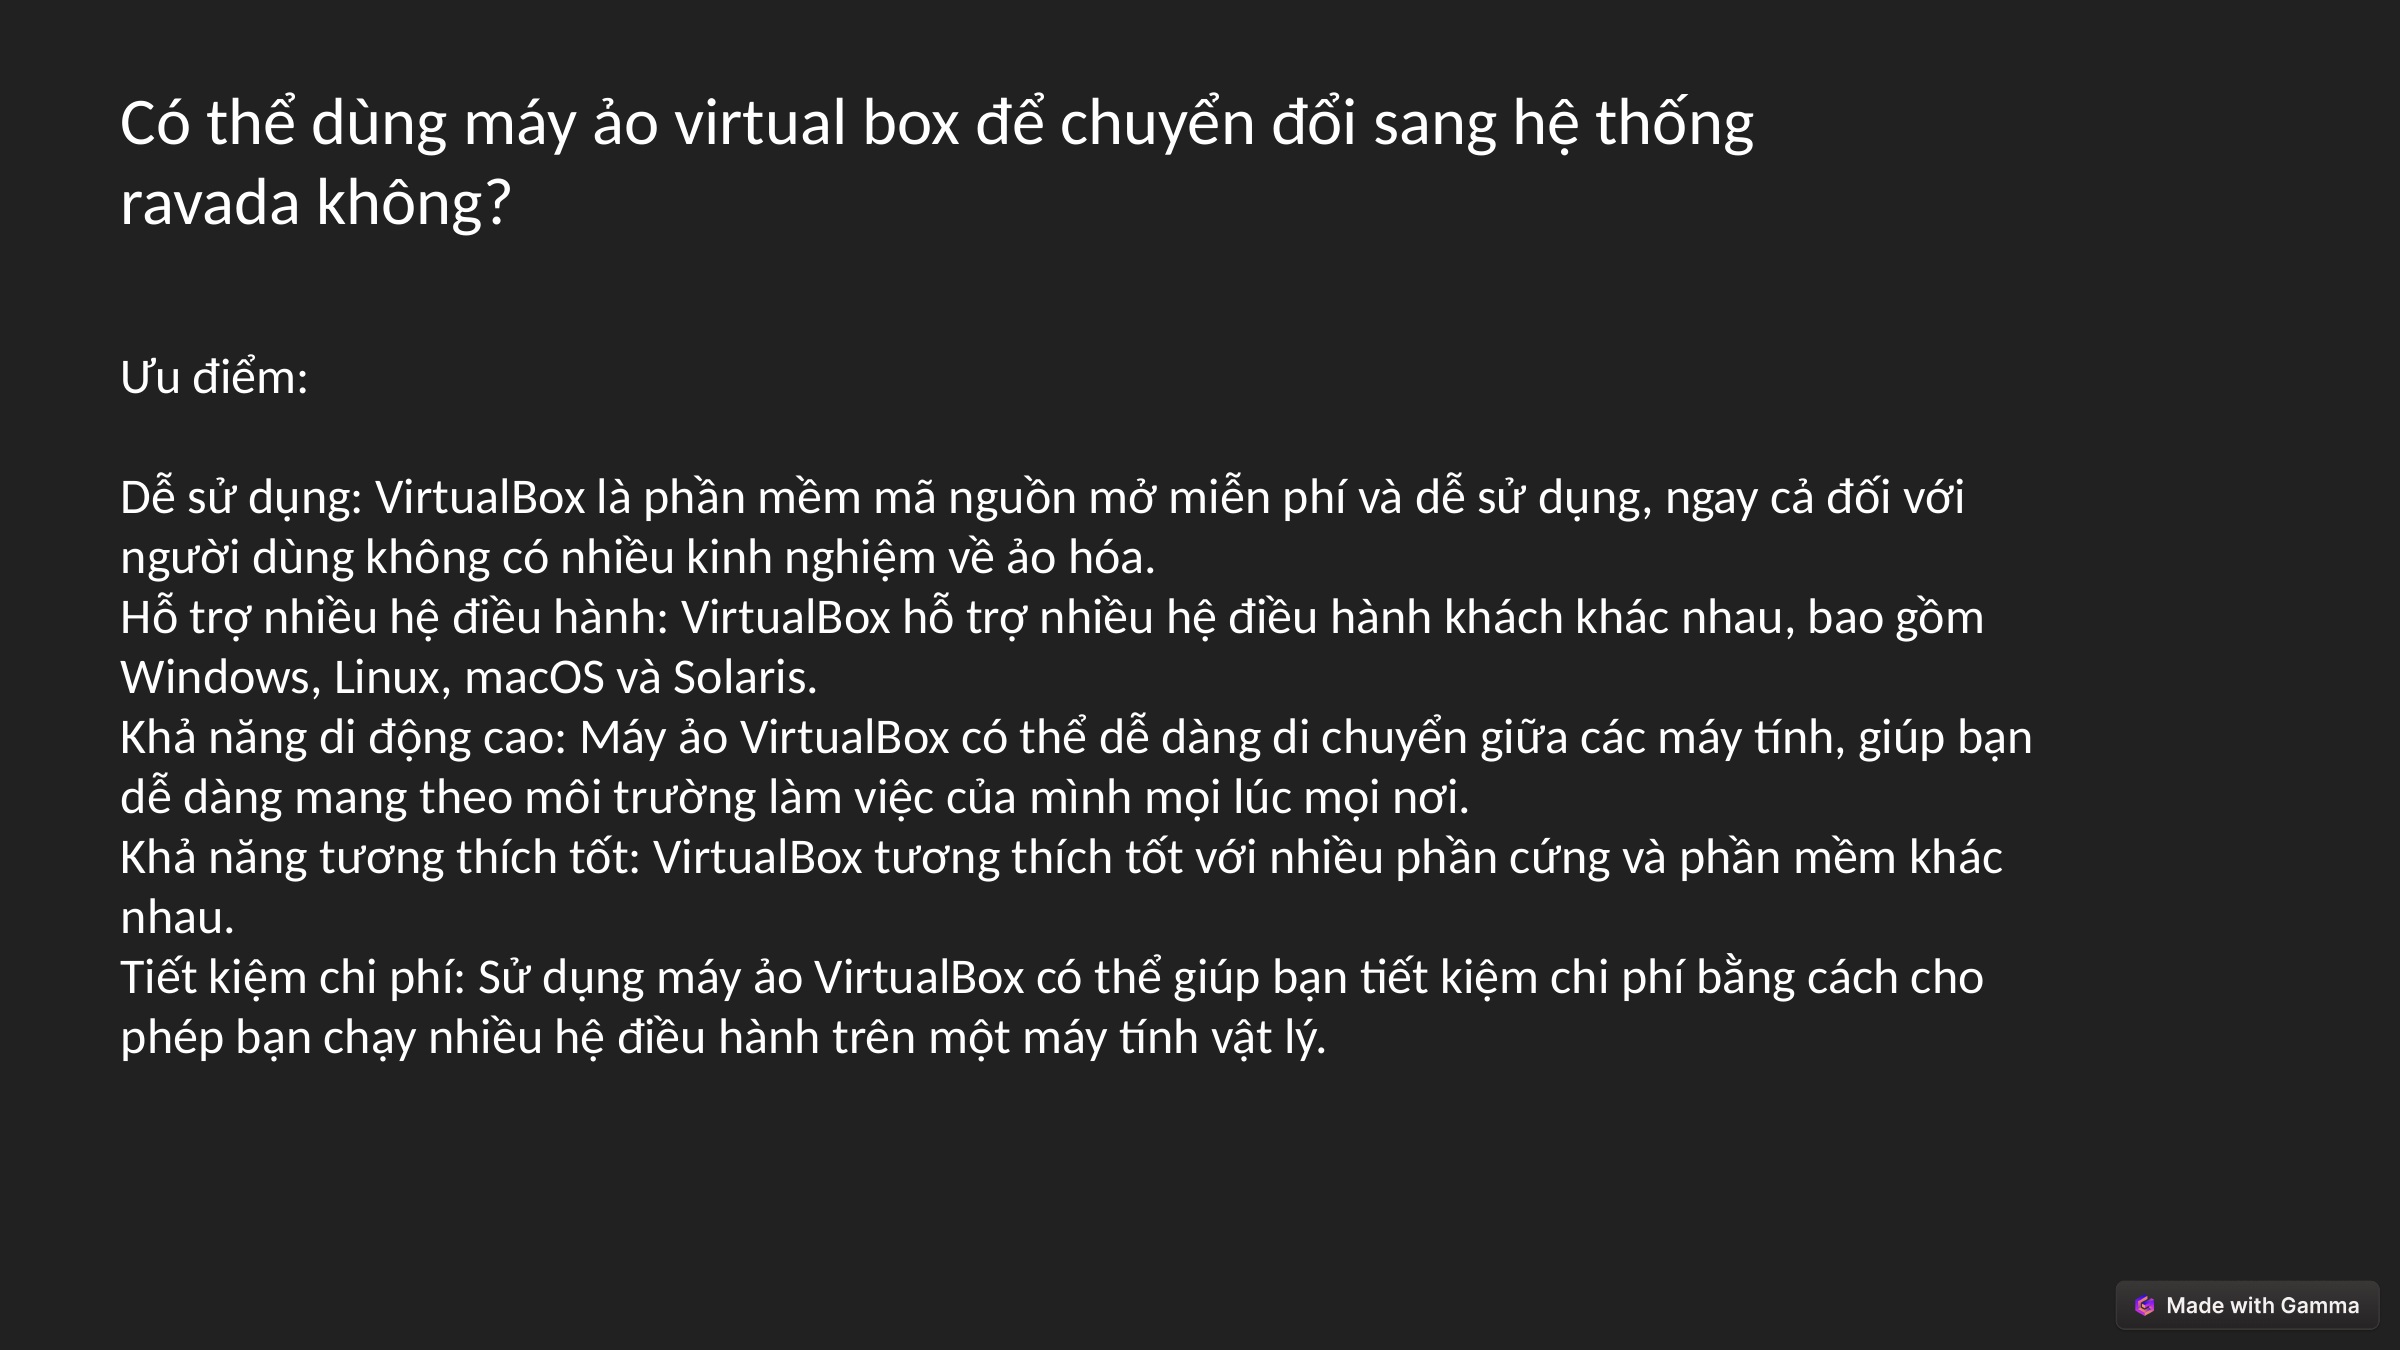

Có thể dùng máy ảo virtual box để chuyển đổi sang hệ thống ravada không?
Ưu điểm:

Dễ sử dụng: VirtualBox là phần mềm mã nguồn mở miễn phí và dễ sử dụng, ngay cả đối với người dùng không có nhiều kinh nghiệm về ảo hóa.
Hỗ trợ nhiều hệ điều hành: VirtualBox hỗ trợ nhiều hệ điều hành khách khác nhau, bao gồm Windows, Linux, macOS và Solaris.
Khả năng di động cao: Máy ảo VirtualBox có thể dễ dàng di chuyển giữa các máy tính, giúp bạn dễ dàng mang theo môi trường làm việc của mình mọi lúc mọi nơi.
Khả năng tương thích tốt: VirtualBox tương thích tốt với nhiều phần cứng và phần mềm khác nhau.
Tiết kiệm chi phí: Sử dụng máy ảo VirtualBox có thể giúp bạn tiết kiệm chi phí bằng cách cho phép bạn chạy nhiều hệ điều hành trên một máy tính vật lý.